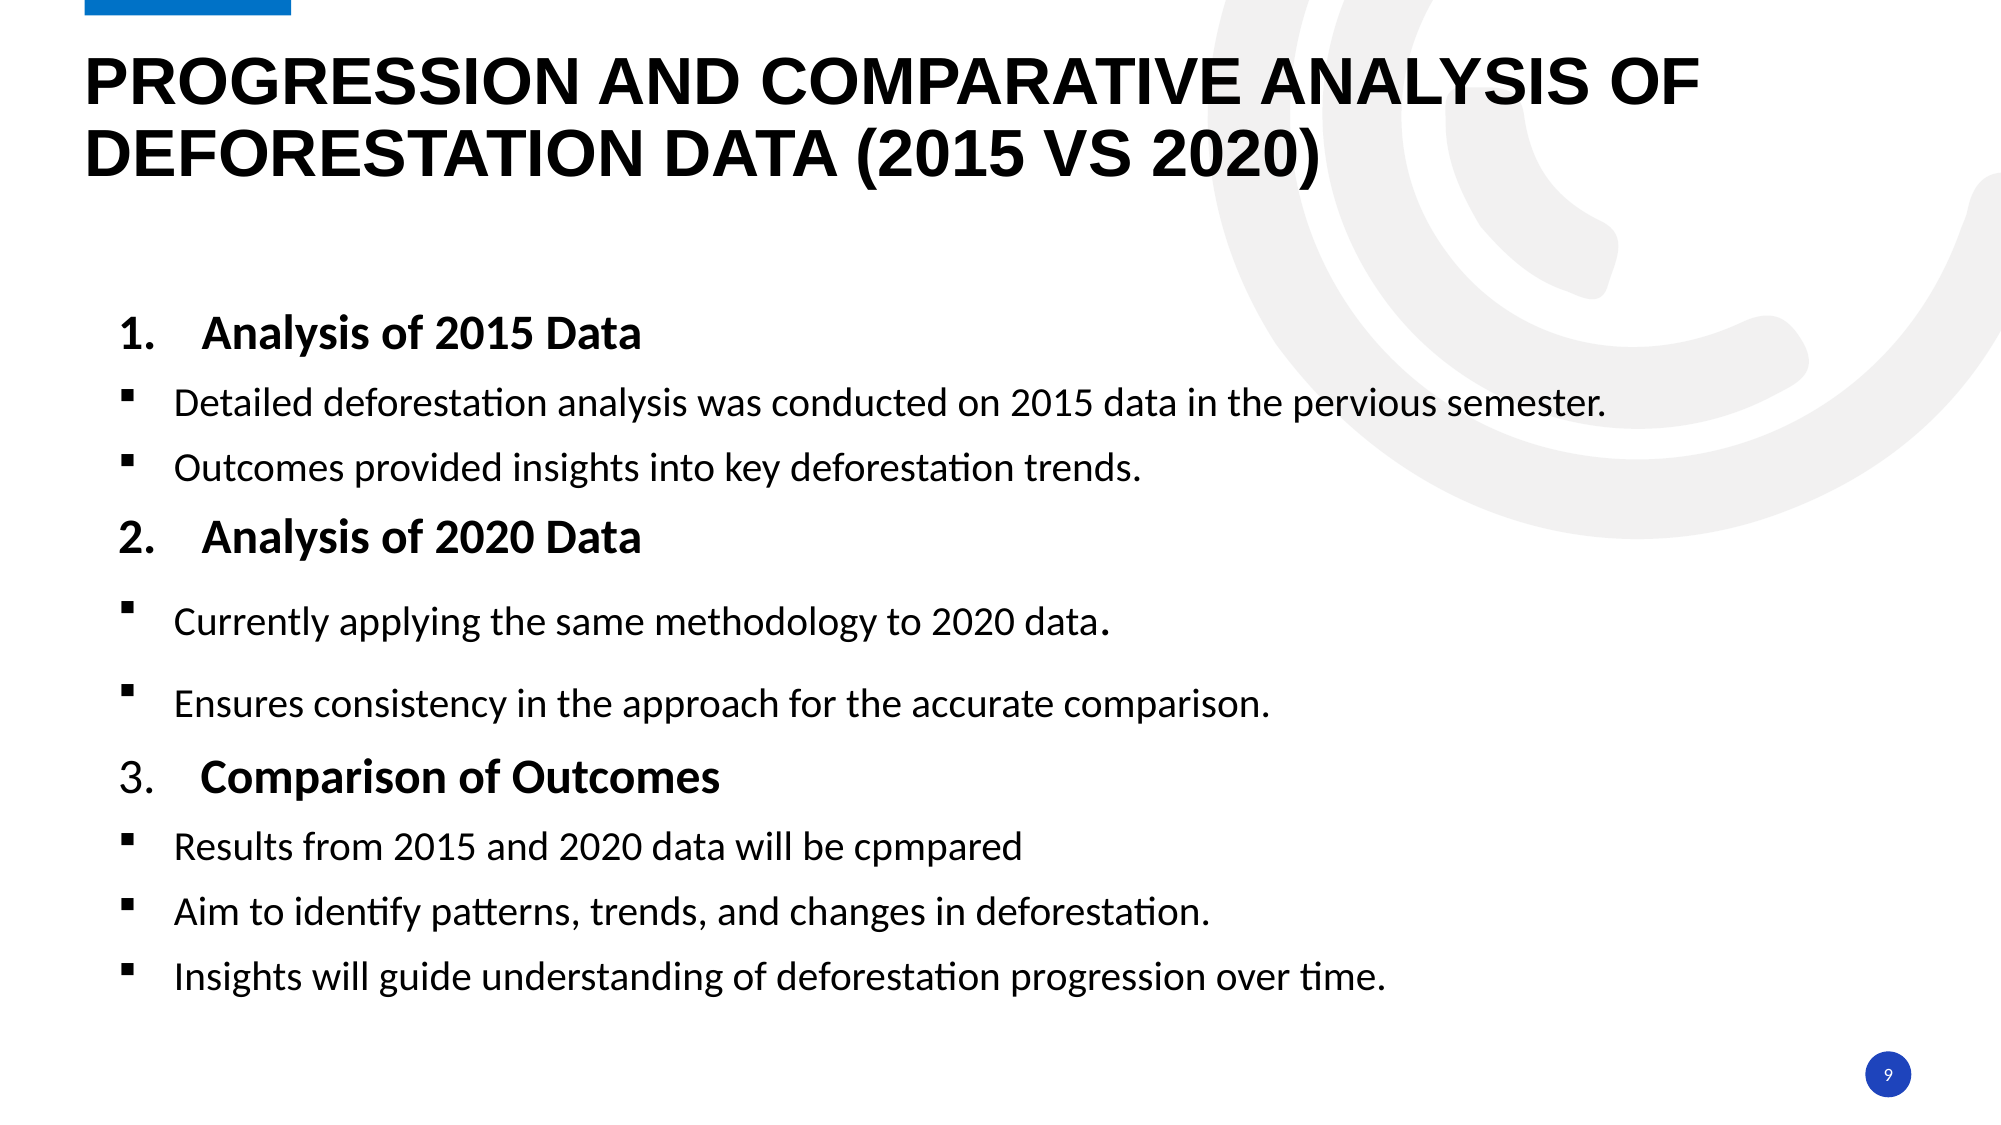

# PROGRESSION AND COMPARATIVE ANALYSIS OF DEFORESTATION DATA (2015 VS 2020)
Analysis of 2015 Data
Detailed deforestation analysis was conducted on 2015 data in the pervious semester.
Outcomes provided insights into key deforestation trends.
Analysis of 2020 Data
Currently applying the same methodology to 2020 data.
Ensures consistency in the approach for the accurate comparison.
3.    Comparison of Outcomes
Results from 2015 and 2020 data will be cpmpared
Aim to identify patterns, trends, and changes in deforestation.
Insights will guide understanding of deforestation progression over time.

9